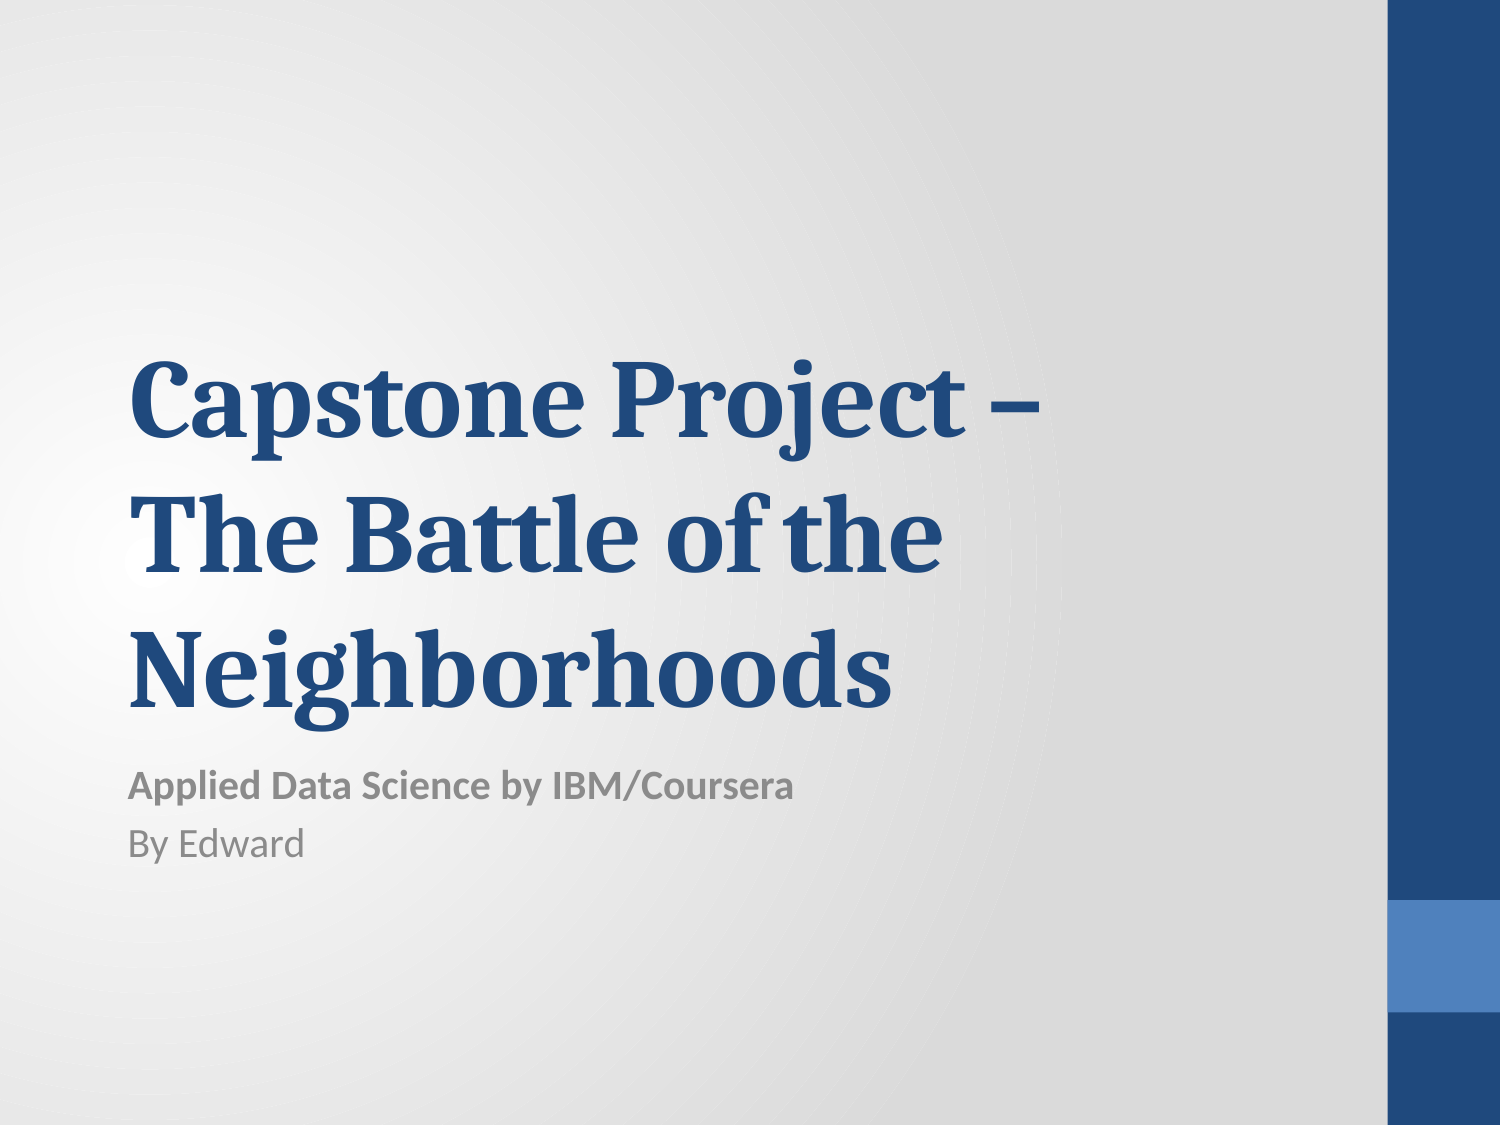

# Capstone Project – The Battle of the Neighborhoods
Applied Data Science by IBM/Coursera
By Edward